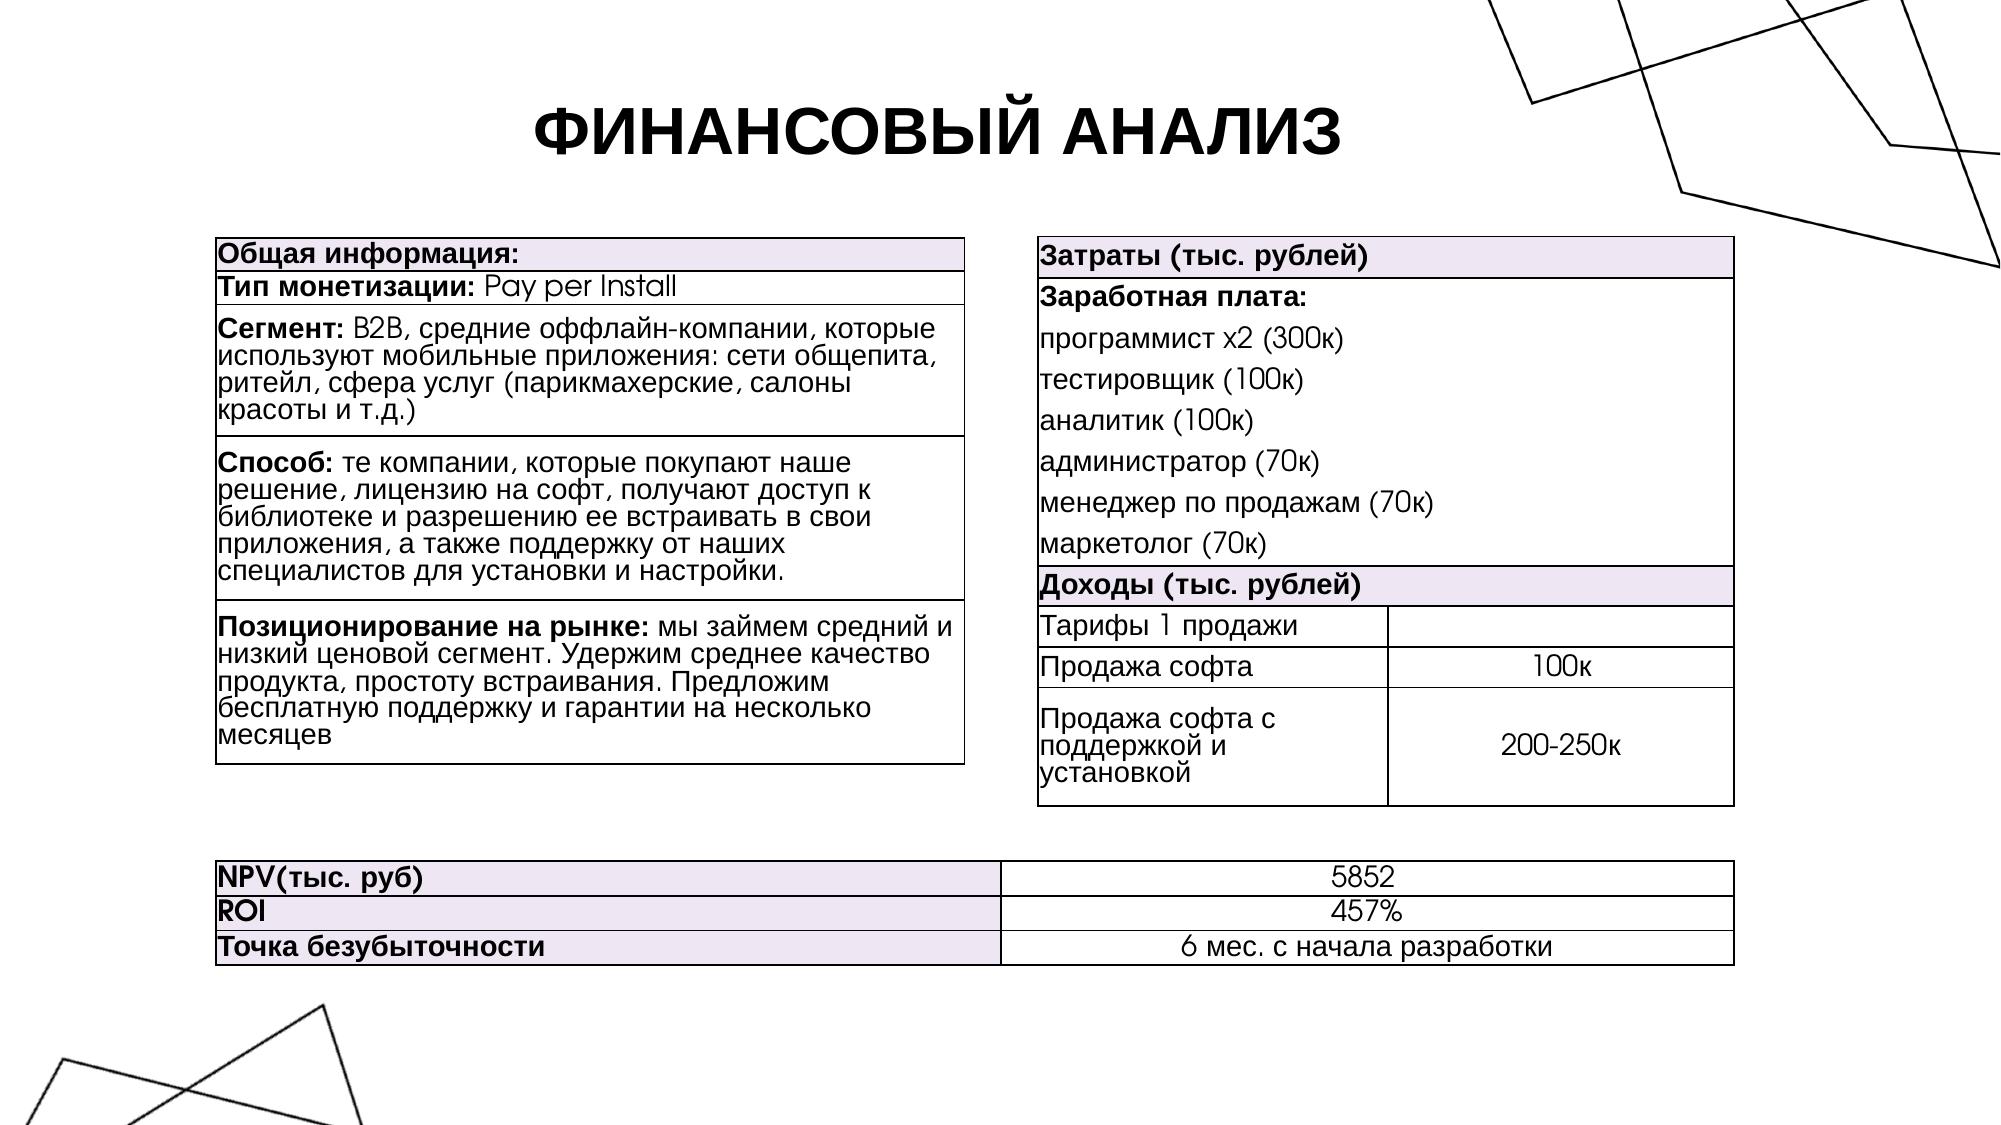

# Финансовый анализ
| Затраты (тыс. рублей) |
| --- |
| Заработная плата: |
| программист x2 (300к) |
| тестировщик (100к) |
| аналитик (100к) |
| администратор (70к) |
| менеджер по продажам (70к) |
| маркетолог (70к) |
| Общая информация: |
| --- |
| Тип монетизации: Pay per Install |
| Сегмент: B2B, средние оффлайн-компании, которые используют мобильные приложения: сети общепита, ритейл, сфера услуг (парикмахерские, салоны красоты и т.д.) |
| Способ: те компании, которые покупают наше решение, лицензию на софт, получают доступ к библиотеке и разрешению ее встраивать в свои приложения, а также поддержку от наших специалистов для установки и настройки. |
| Позиционирование на рынке: мы займем средний и низкий ценовой сегмент. Удержим среднее качество продукта, простоту встраивания. Предложим бесплатную поддержку и гарантии на несколько месяцев |
| Доходы (тыс. рублей) |  |
| --- | --- |
| Тарифы 1 продажи |  |
| Продажа софта | 100к |
| Продажа софта с поддержкой и установкой | 200-250к |
| NPV(тыс. руб) | 5852 |
| --- | --- |
| ROI | 457% |
| Точка безубыточности | 6 мес. с начала разработки |